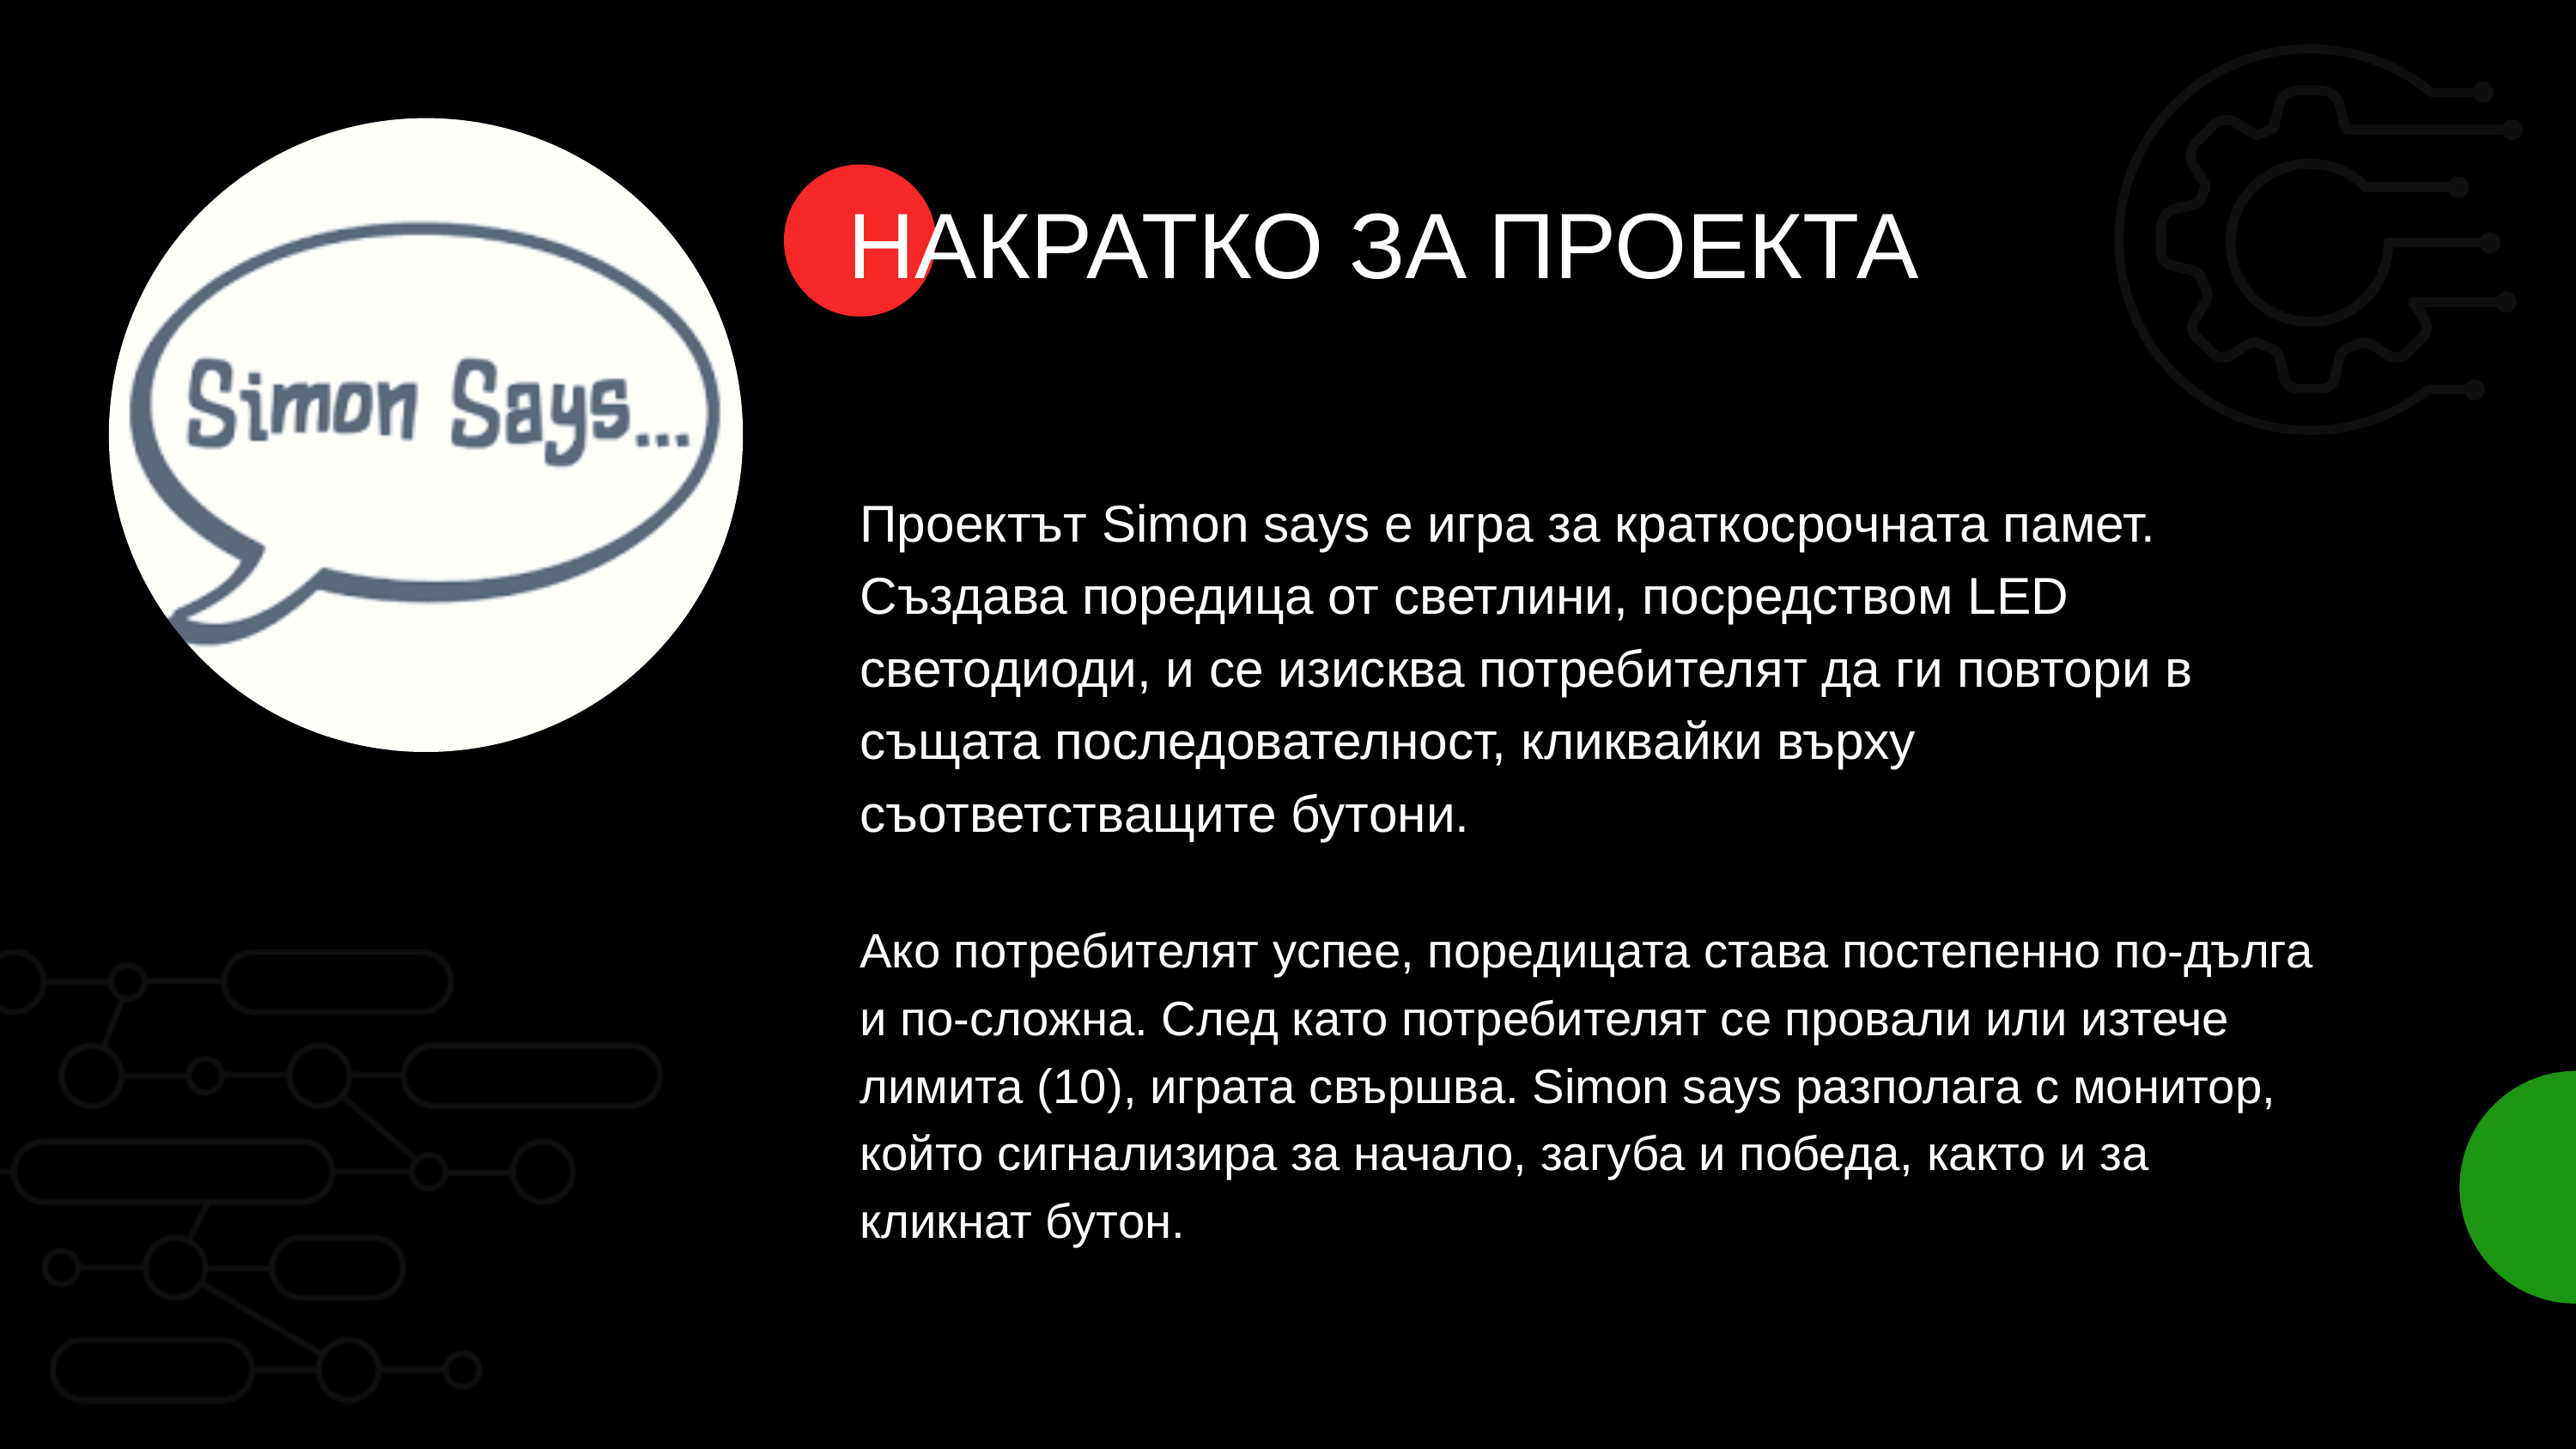

НАКРАТКО ЗA ПРОЕКТА

Проектът Simon says е игра за краткосрочната памет. Създава поредица от светлини, посредством LED светодиоди, и се изисква потребителят да ги повтори в същата последователност, кликвайки върху съответстващите бутони.

Ако потребителят успее, поредицата става постепенно по-дълга и по-сложна. След като потребителят се провали или изтече лимита (10), играта свършва. Simon says разполага с монитор, който сигнализира за начало, загуба и победа, както и за кликнат бутон.